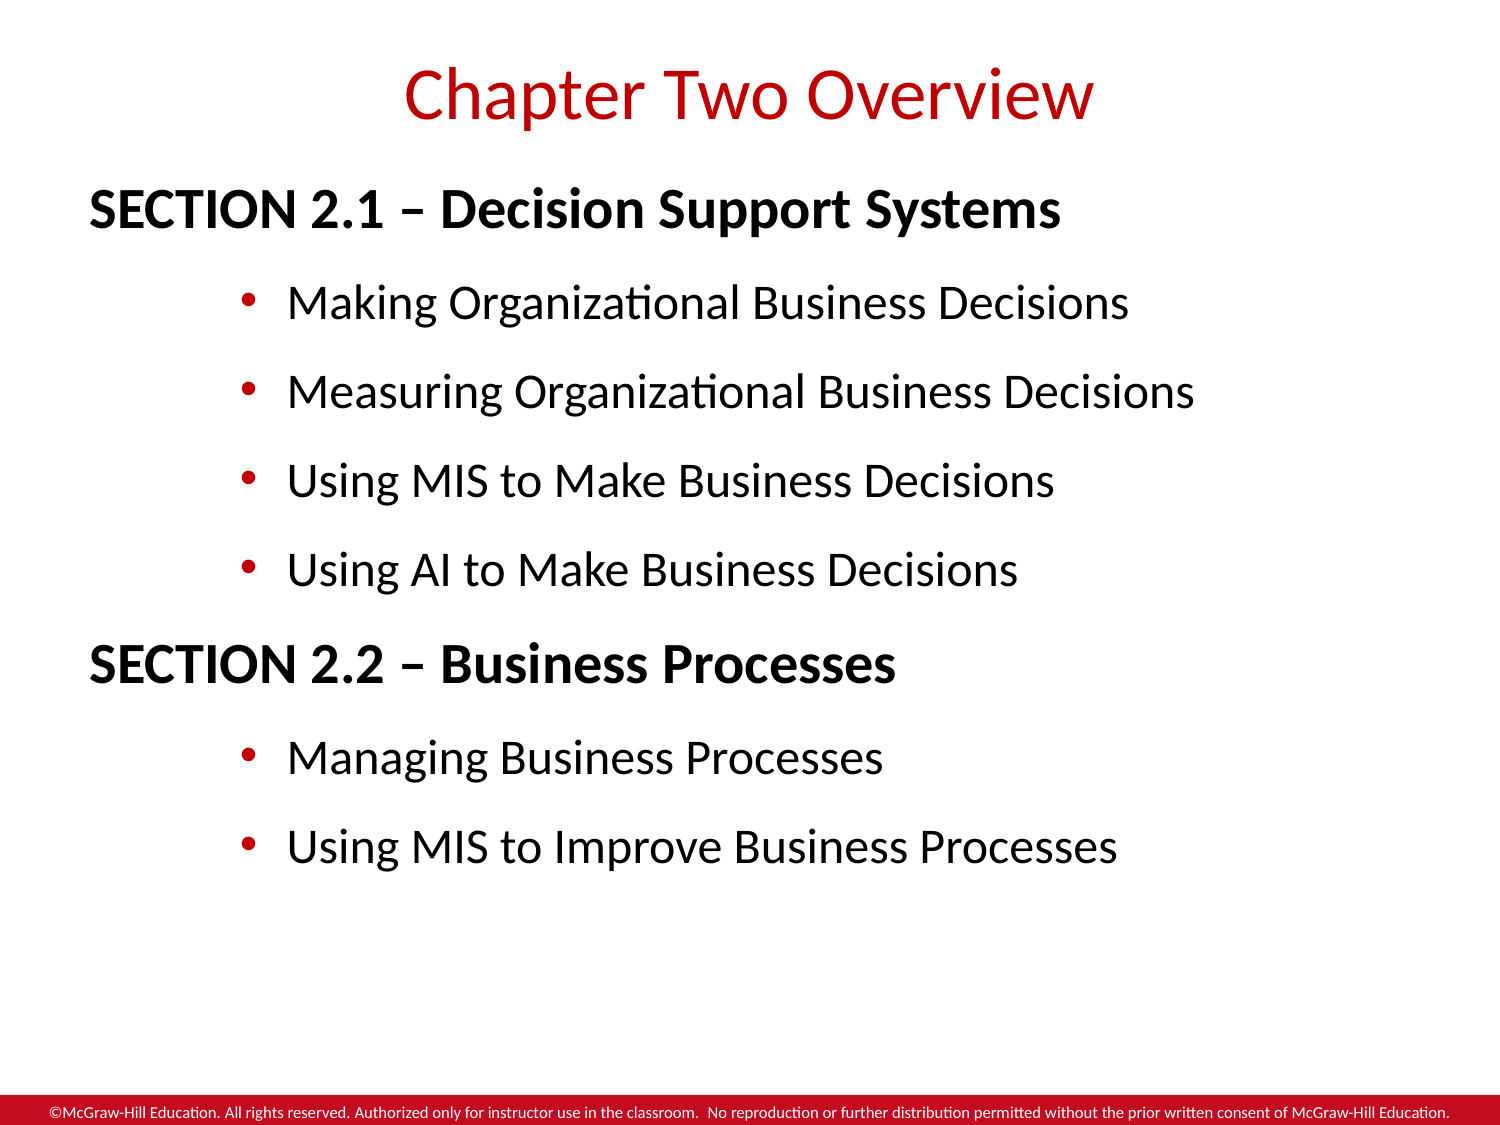

# Chapter Two Overview
SECTION 2.1 – Decision Support Systems
Making Organizational Business Decisions
Measuring Organizational Business Decisions
Using MIS to Make Business Decisions
Using AI to Make Business Decisions
SECTION 2.2 – Business Processes
Managing Business Processes
Using MIS to Improve Business Processes